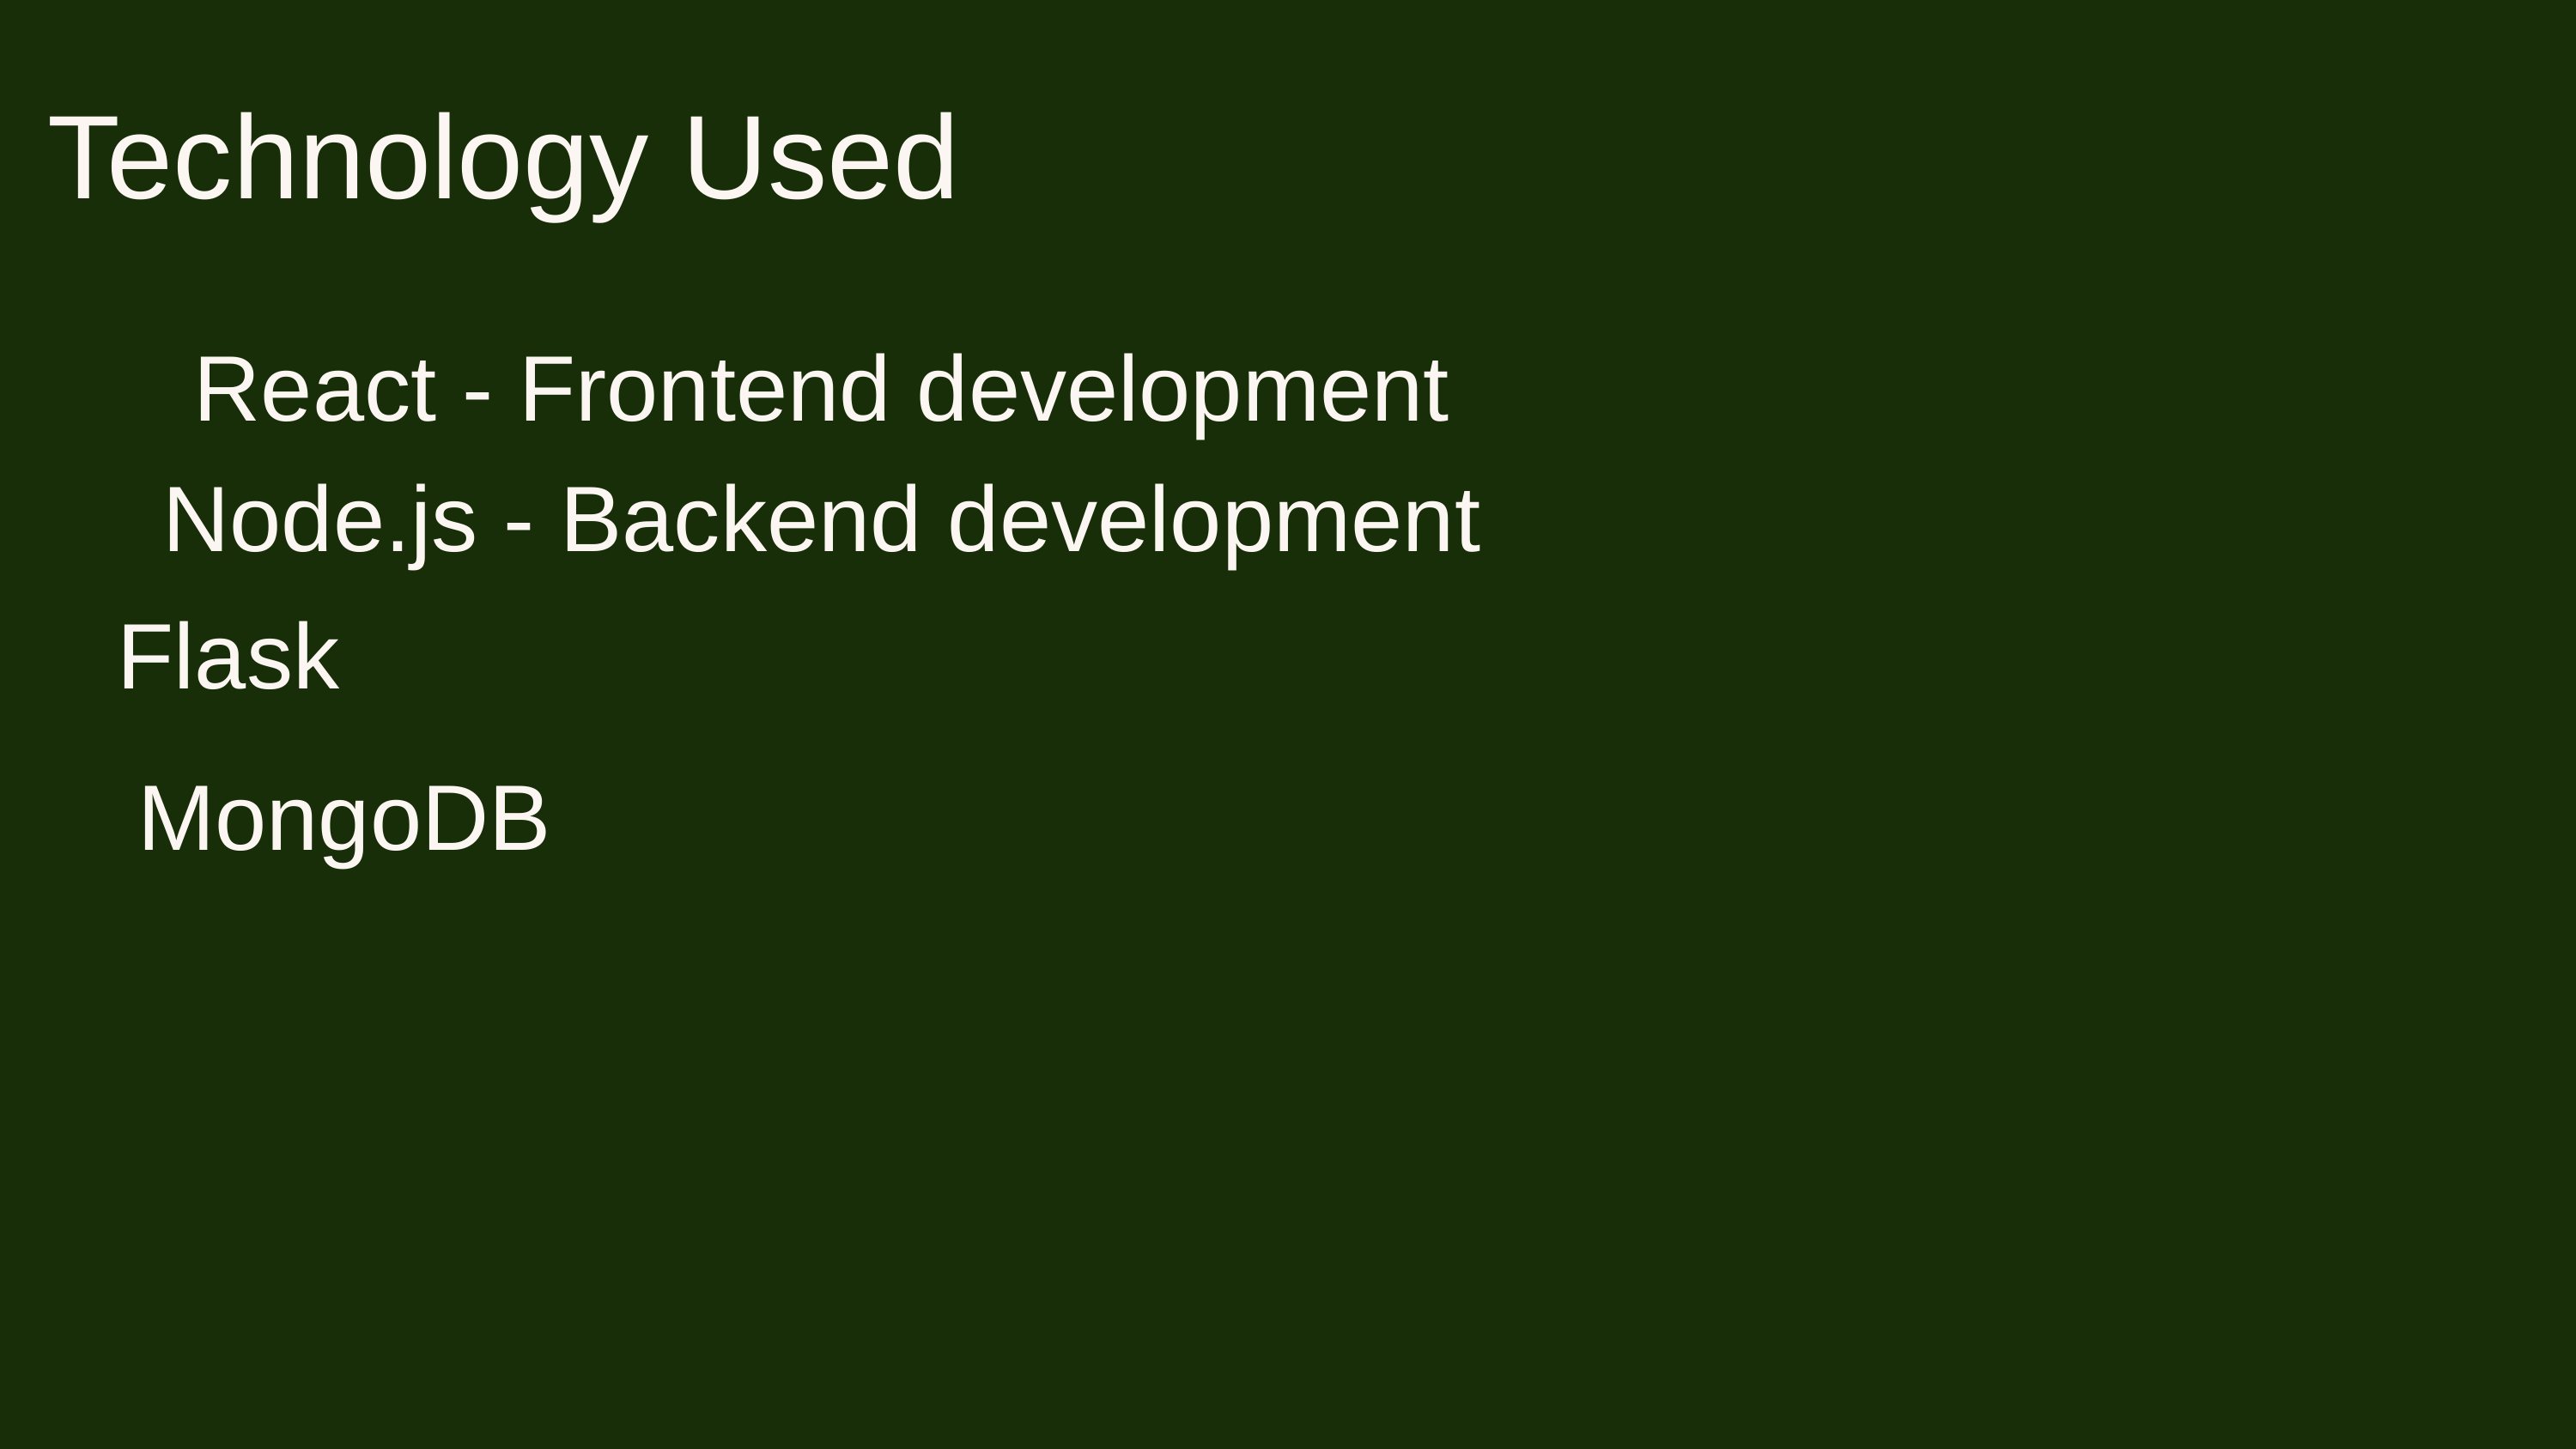

Technology Used
React - Frontend development
Node.js - Backend development
Flask
MongoDB